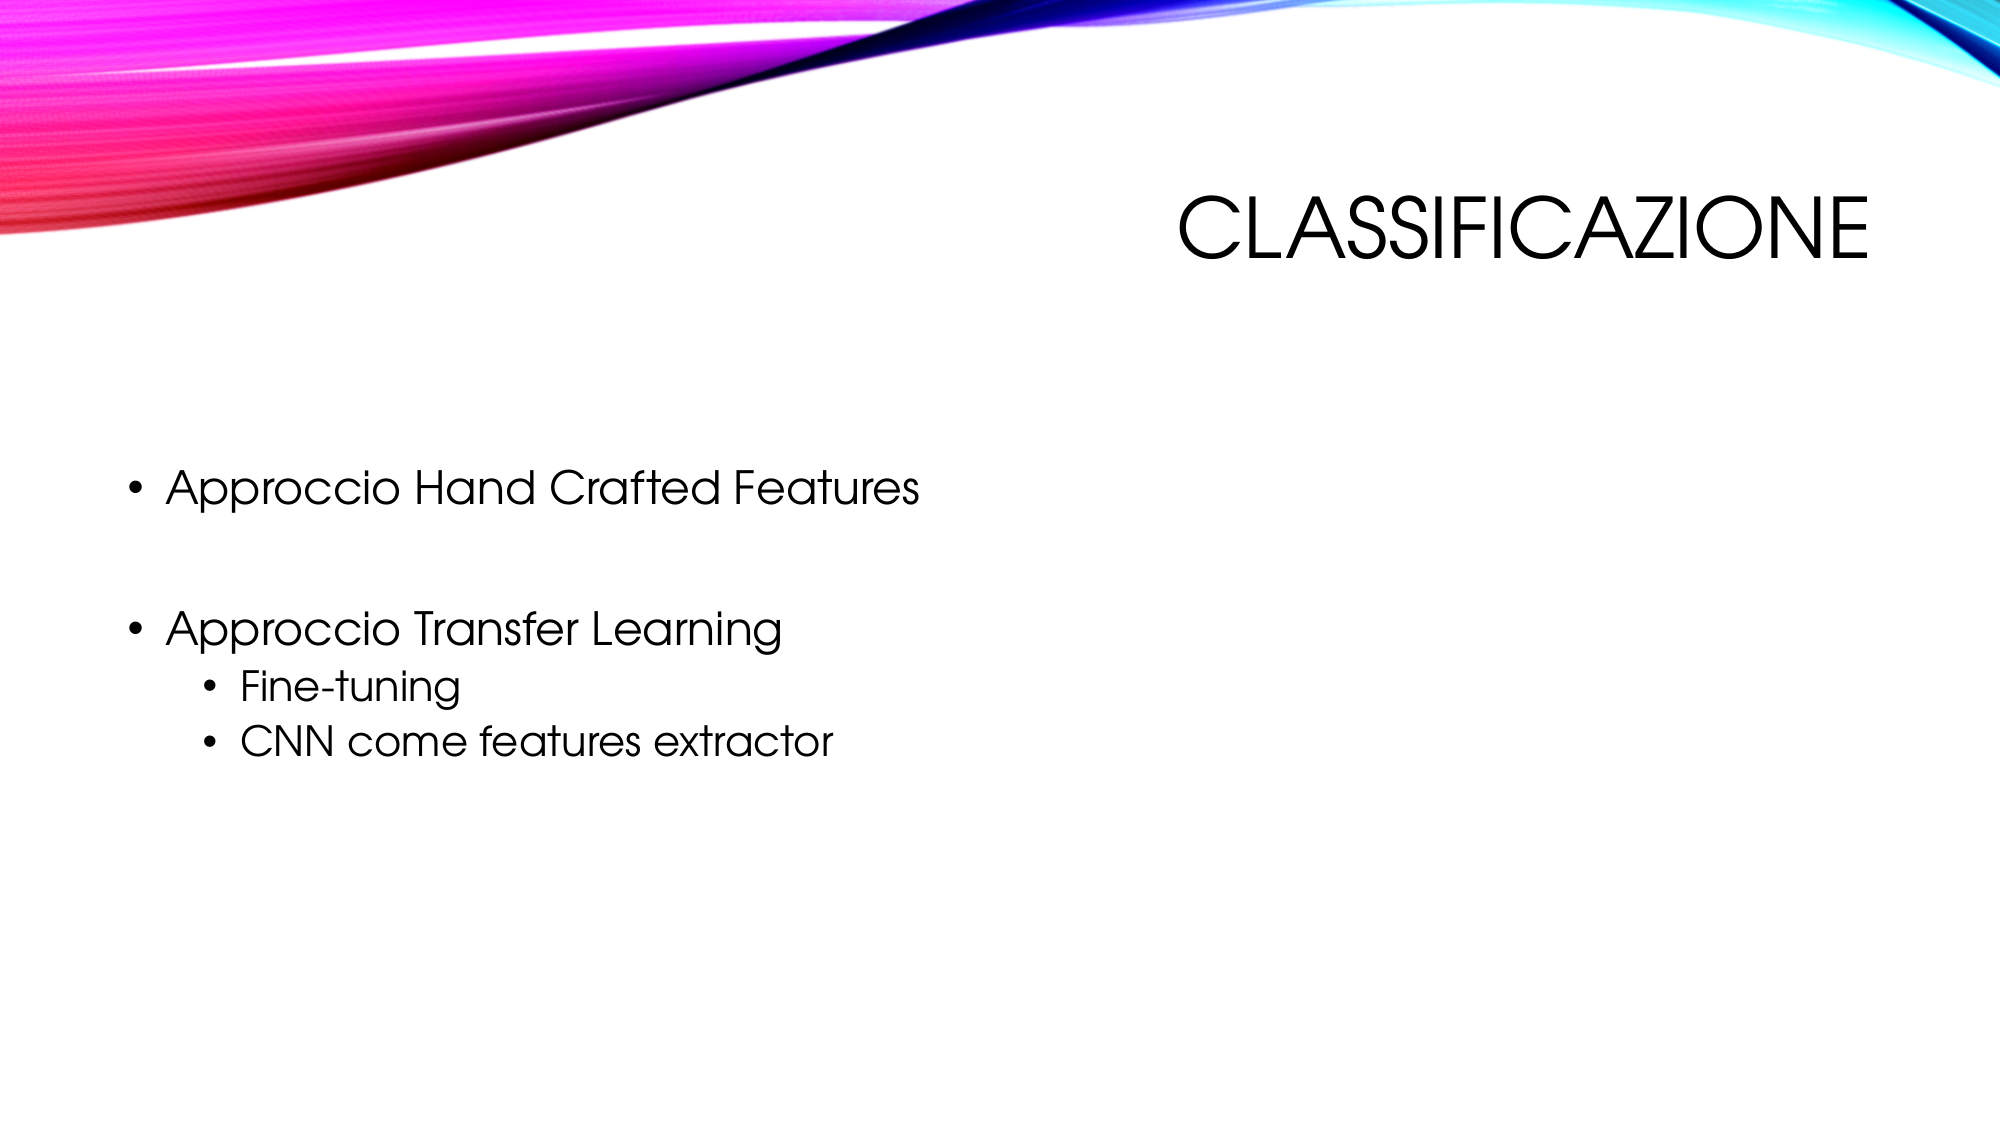

# classificazione
Approccio Hand Crafted Features

Approccio Transfer Learning
Fine-tuning
CNN come features extractor